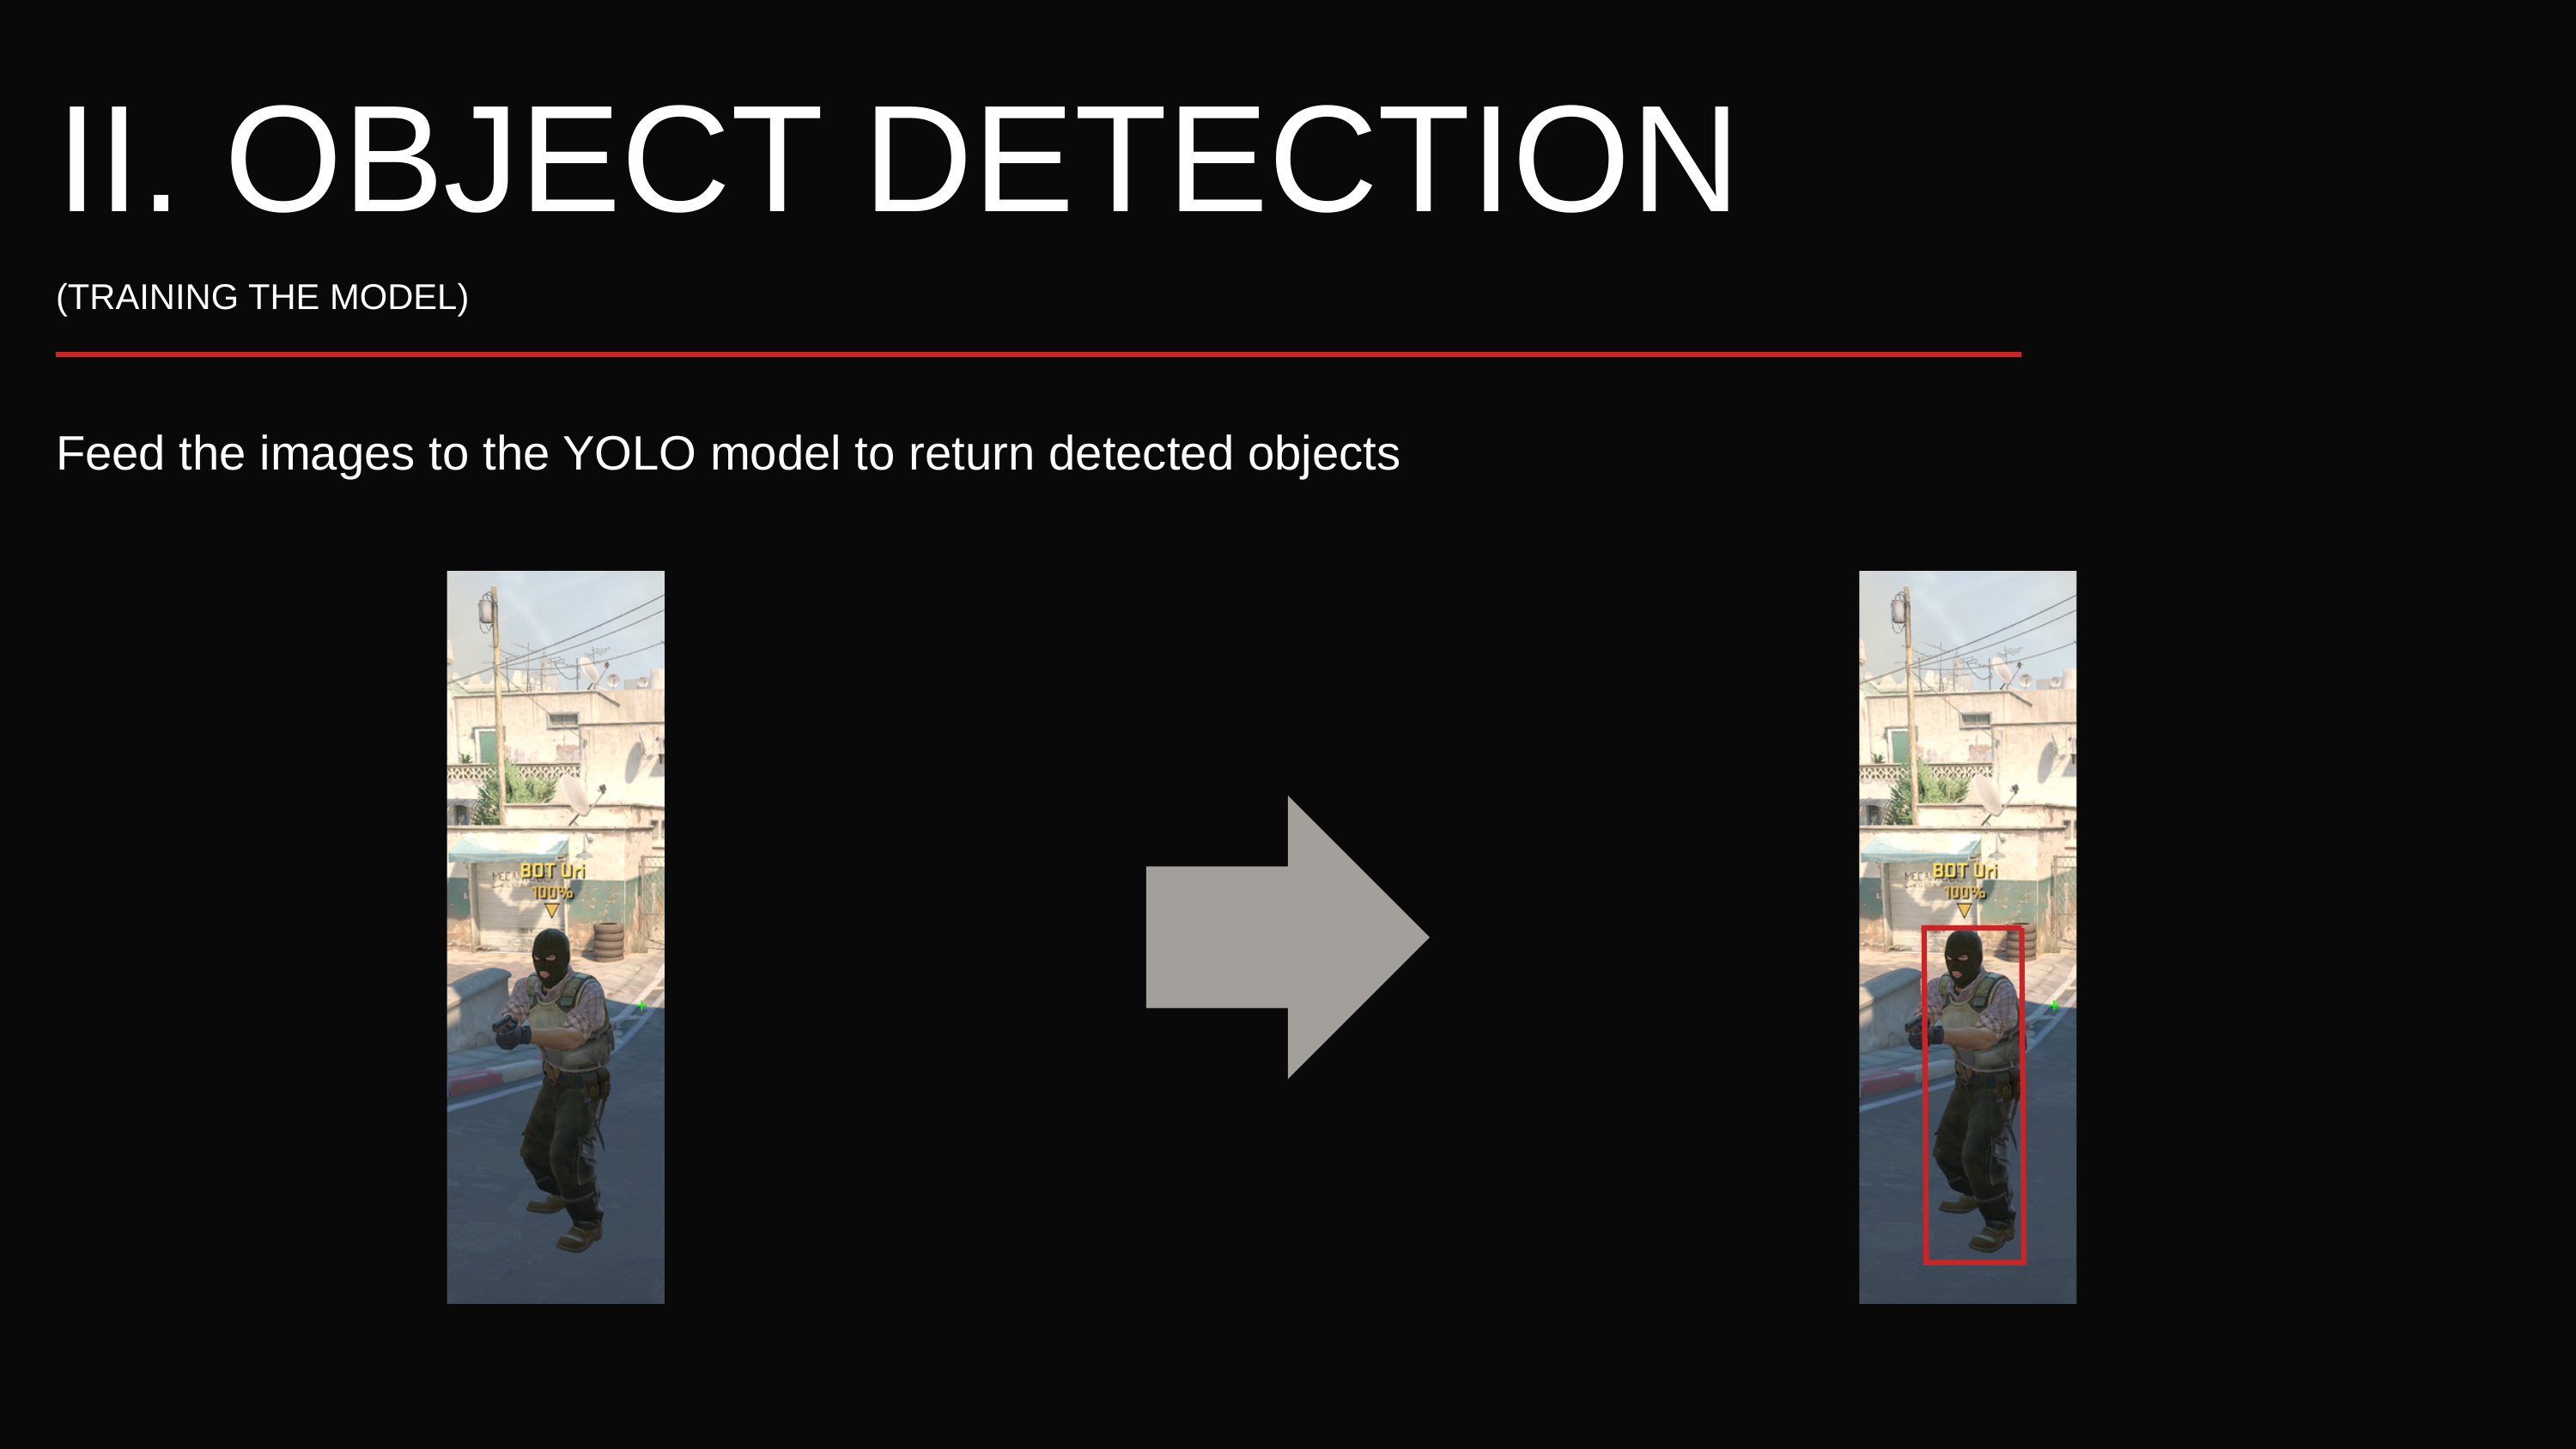

II. OBJECT DETECTION

(TRAINING THE MODEL)

Feed the images to the YOLO model to return detected objects